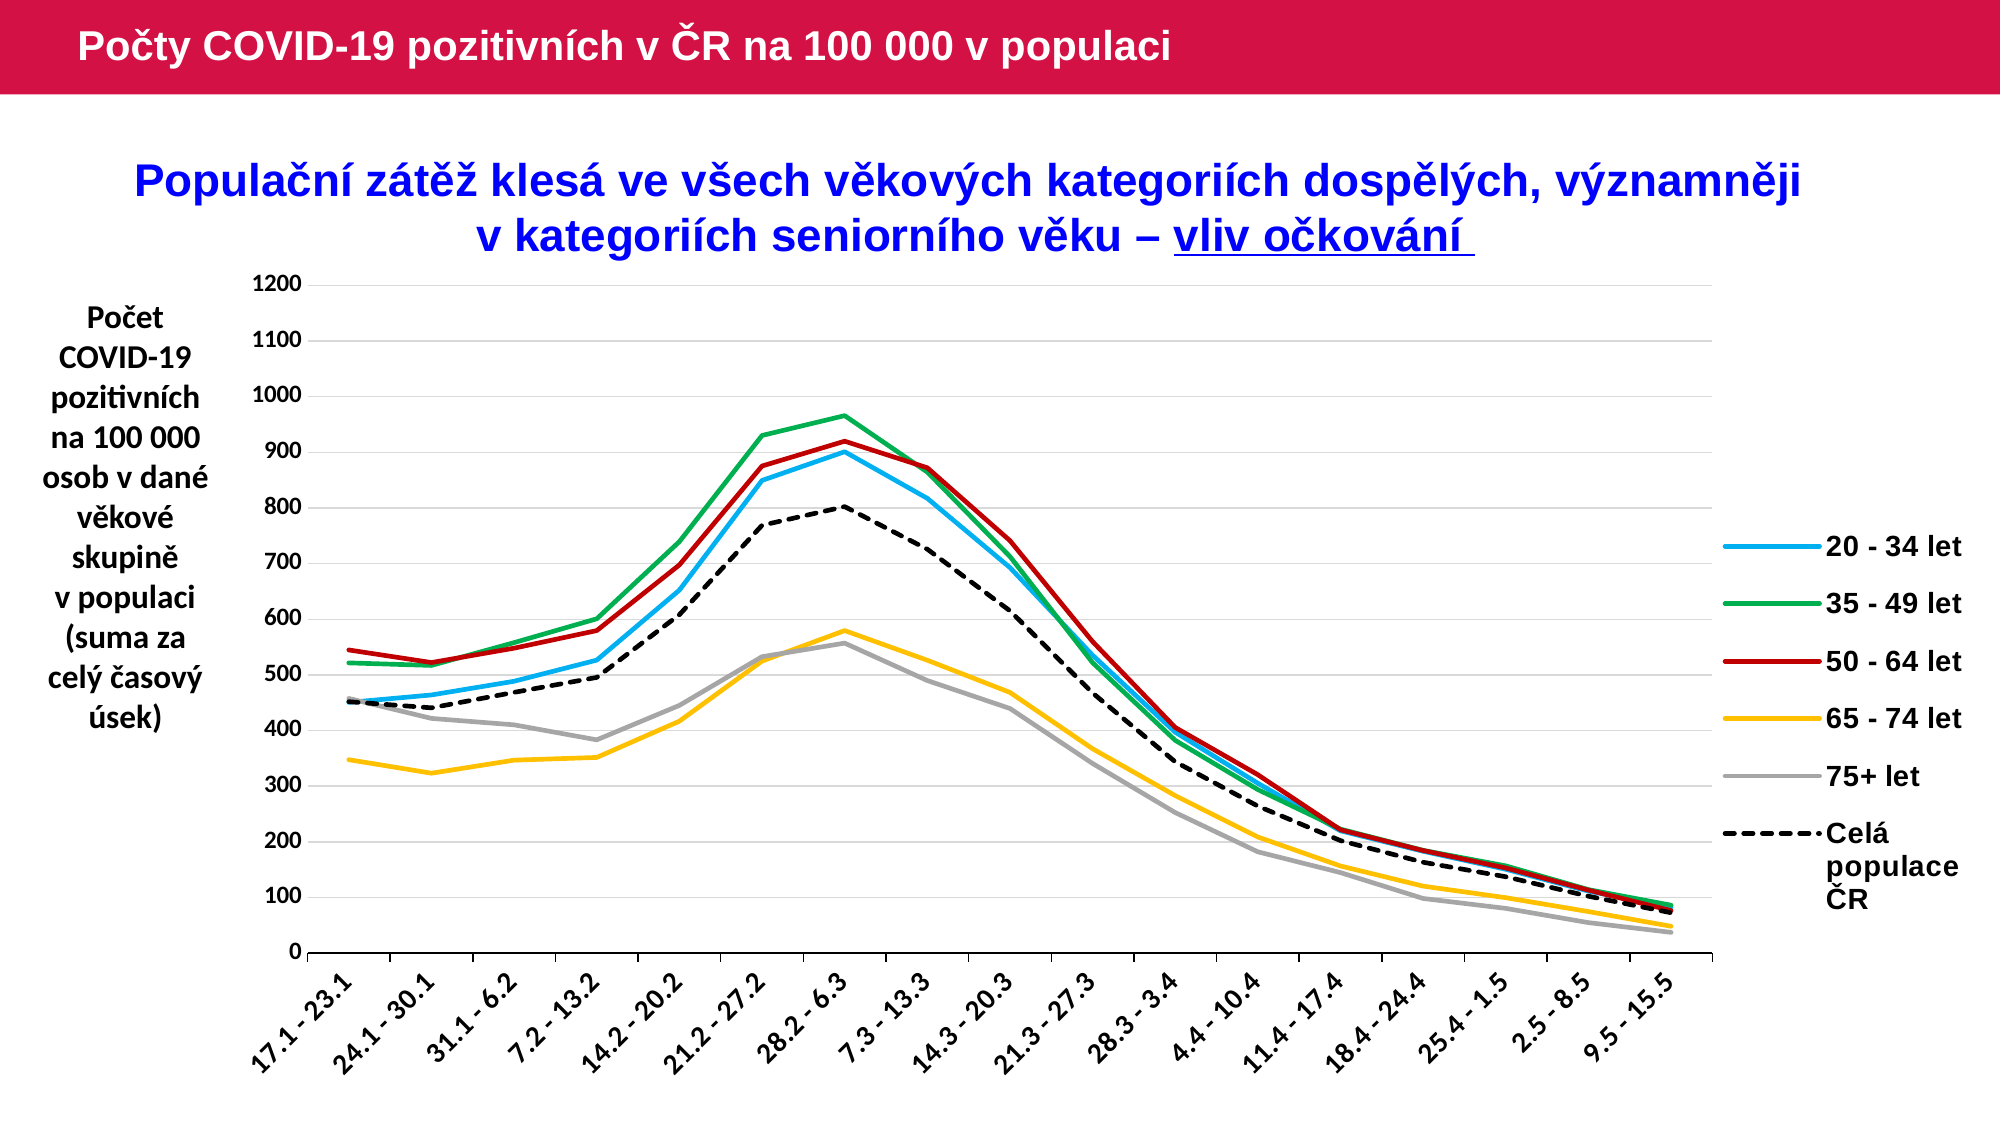

# Počty COVID-19 pozitivních v ČR na 100 000 v populaci
Populační zátěž klesá ve všech věkových kategoriích dospělých, významněji
v kategoriích seniorního věku – vliv očkování

### Chart

| Category | 20 - 34 let | 35 - 49 let | 50 - 64 let | 65 - 74 let | 75+ let | Celá populace ČR |
|---|---|---|---|---|---|---|
| 17.1 - 23.1 | 450.60805406196437 | 521.6634238975931 | 544.8373115384976 | 347.6358520247838 | 457.7167129047662 | 451.94363515517085 |
| 24.1 - 30.1 | 464.03112391804046 | 517.0374863050497 | 522.2825974773955 | 323.2851085540684 | 421.7516048417591 | 440.8146422785673 |
| 31.1 - 6.2 | 488.6217477937209 | 558.0383177876785 | 548.0594135472264 | 346.7082046544708 | 410.1872614131394 | 468.63245234880145 |
| 7.2 - 13.2 | 526.6354415254774 | 600.8578939648115 | 579.7266348517649 | 351.57835334861386 | 383.24234122445563 | 495.5719036193708 |
| 14.2 - 20.2 | 652.3391899727474 | 739.4778700285497 | 697.6857755775734 | 416.82288506062577 | 445.1115785675708 | 608.2354360402014 |
| 21.2 - 27.2 | 849.5592942105867 | 930.287911238932 | 875.4048394965251 | 524.8938037020862 | 532.7693017565078 | 768.9283751661054 |
| 28.2 - 6.3 | 901.1610955425514 | 965.9115844943308 | 920.0108141798655 | 579.7023024980773 | 557.1700663908953 | 802.3807634937635 |
| 7.3 - 13.3 | 817.2669089420758 | 864.4967988116472 | 872.2330828316827 | 526.4398826526078 | 489.8655876363289 | 725.8701054974326 |
| 14.3 - 20.3 | 692.8834624478625 | 712.7502306049653 | 741.3351887270724 | 468.61652990309966 | 439.56069372183333 | 615.2155852247714 |
| 21.3 - 27.3 | 535.3824419644777 | 522.0983411071485 | 559.9912600483005 | 367.2710546964082 | 340.80120084142146 | 467.65130688109076 |
| 28.3 - 3.4 | 397.0808123817921 | 382.450378911734 | 405.58209034874665 | 283.0870558405066 | 252.56526048105343 | 343.92419128150397 |
| 4.4 - 10.4 | 305.2648140629765 | 293.84588194686313 | 320.6494952124091 | 208.72065832041721 | 182.02276556647348 | 264.22714657575085 |
| 11.4 - 17.4 | 219.72025002118005 | 222.75668714863116 | 221.67054913176906 | 156.617797687839 | 144.66993629203196 | 202.20006453133902 |
| 18.4 - 24.4 | 183.02685824248022 | 184.72120027660716 | 184.3646493119551 | 120.36224629810725 | 98.18127570898093 | 163.29063855469983 |
| 25.4 - 1.5 | 150.67946039259192 | 156.76788508063945 | 152.999500070735 | 99.56748441359161 | 80.37218682890665 | 137.29495578164259 |
| 2.5 - 8.5 | 111.4554898705335 | 114.14599854421338 | 113.1763330566016 | 74.67561331019371 | 54.8149878516572 | 102.26339046309783 |
| 9.5 - 15.5 | 82.40884690328686 | 86.15314542010425 | 76.4745773634243 | 48.237663256274196 | 37.35282927444151 | 72.50197794254169 |
Počet COVID-19 pozitivních na 100 000 osob v dané věkové skupině v populaci (suma za celý časový úsek)